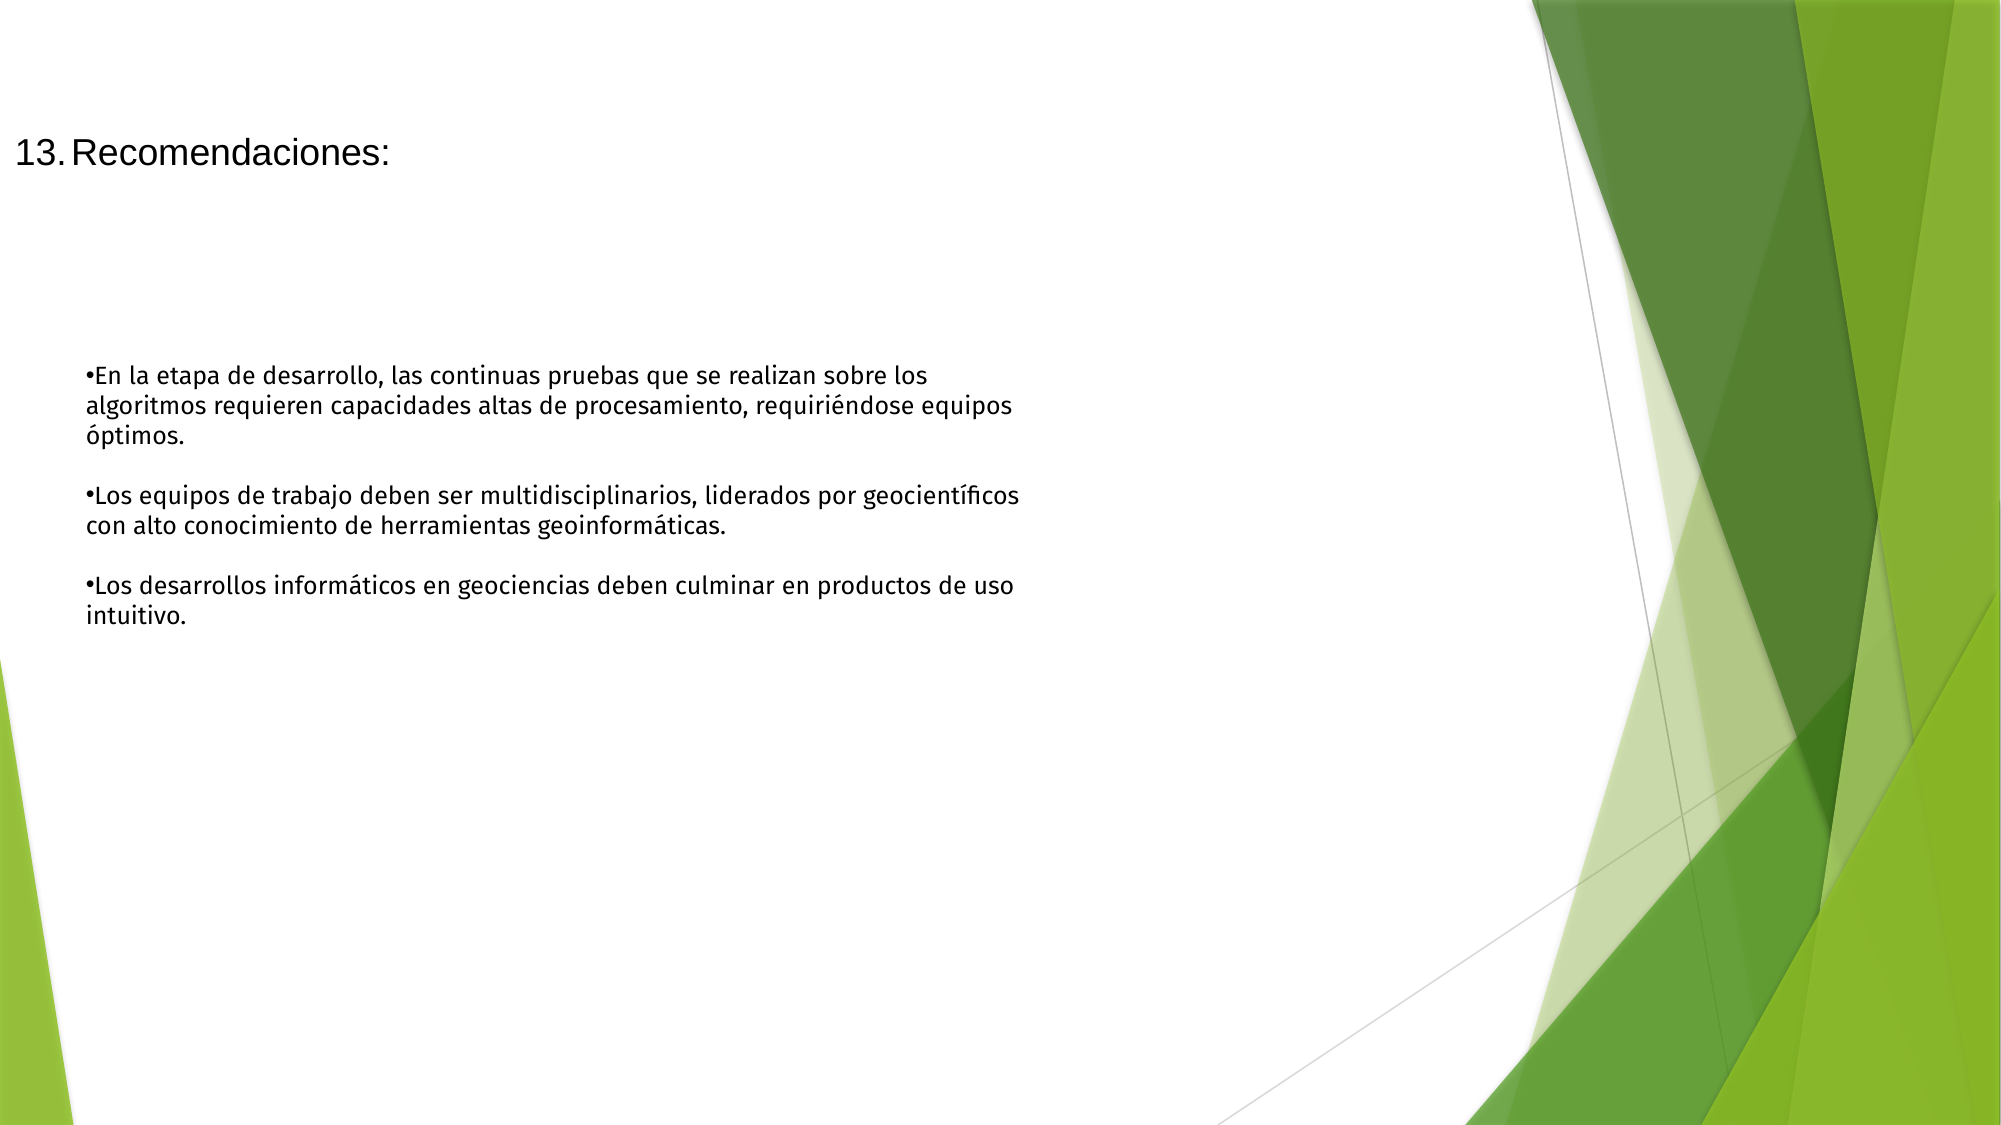

Recomendaciones:

En la etapa de desarrollo, las continuas pruebas que se realizan sobre los algoritmos requieren capacidades altas de procesamiento, requiriéndose equipos óptimos.

Los equipos de trabajo deben ser multidisciplinarios, liderados por geocientíficos con alto conocimiento de herramientas geoinformáticas.

Los desarrollos informáticos en geociencias deben culminar en productos de uso intuitivo.